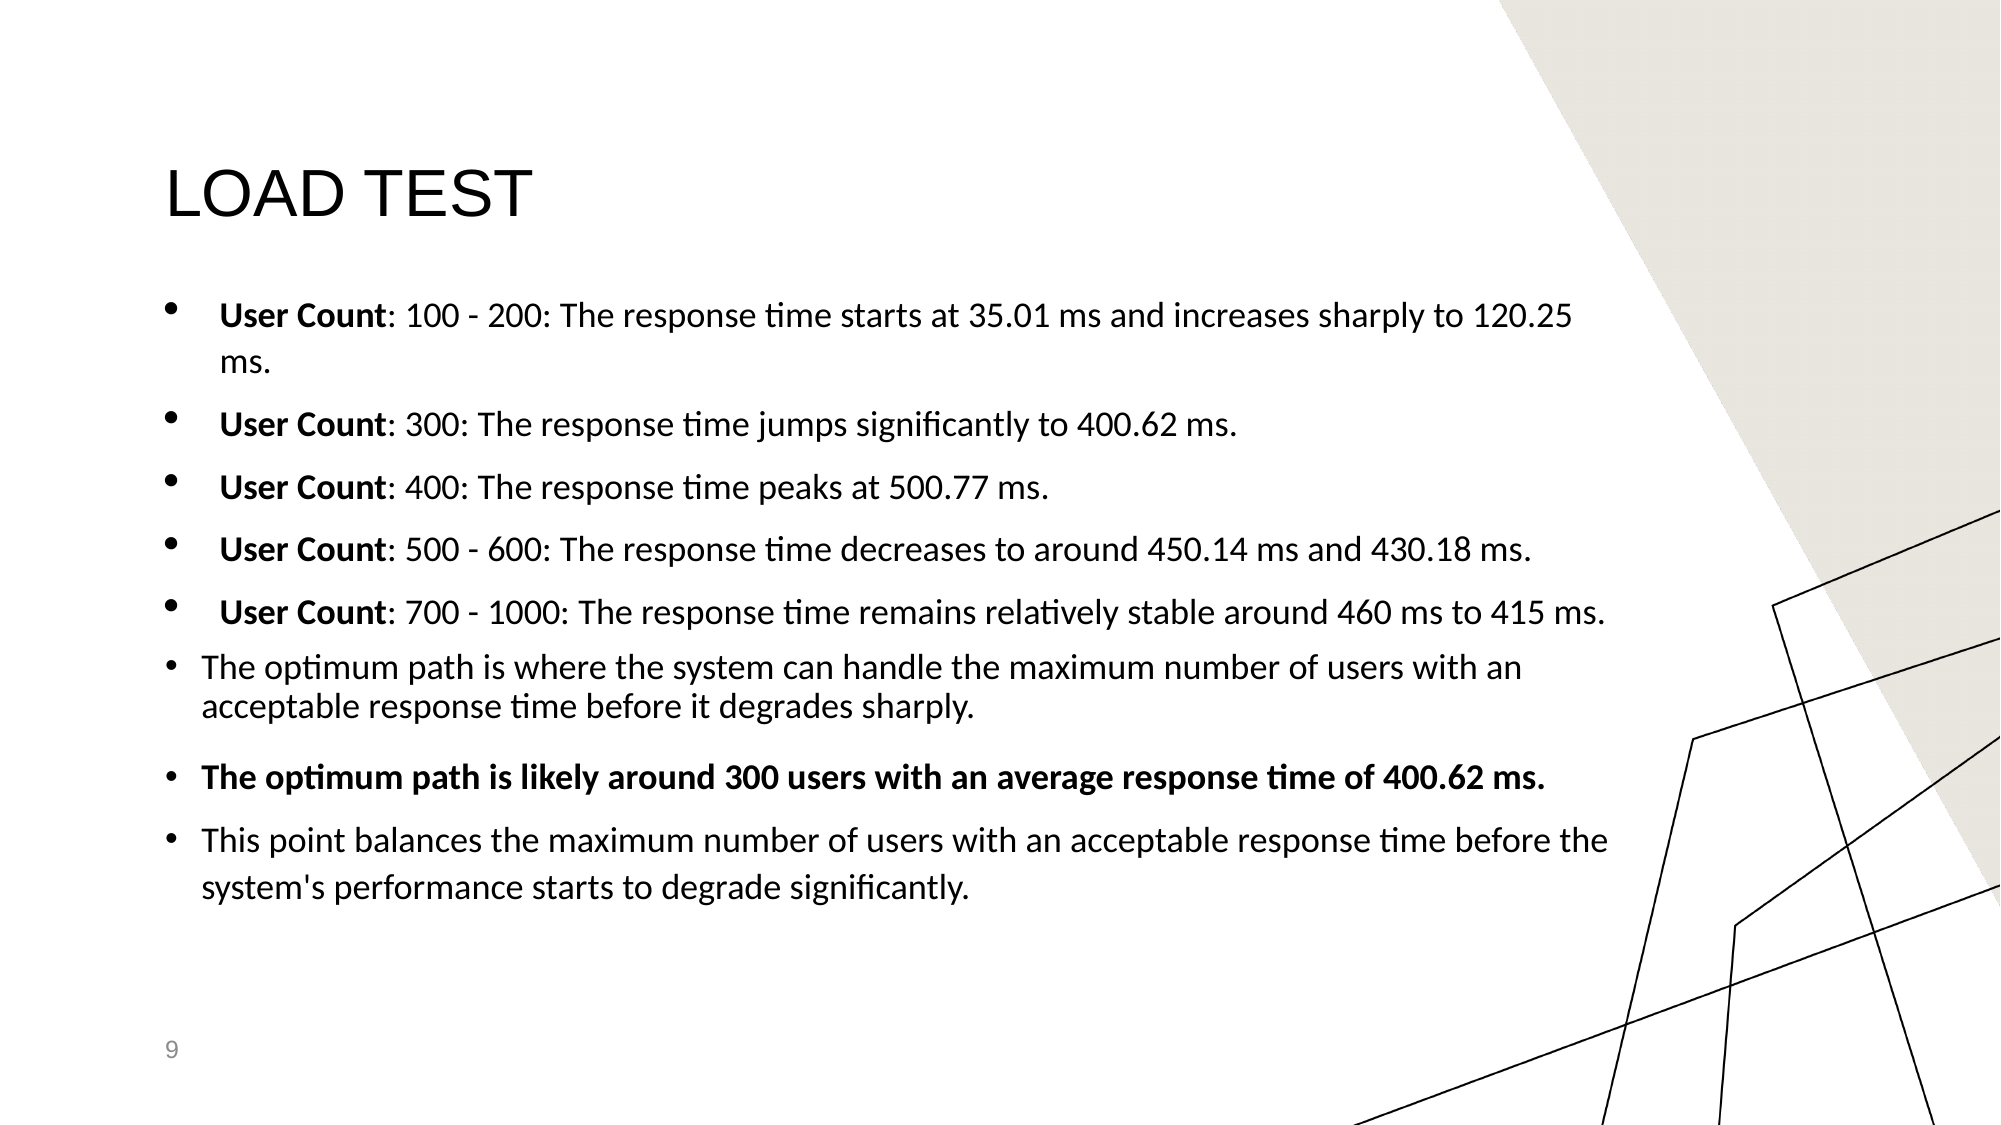

# Load Test
User Count: 100 - 200: The response time starts at 35.01 ms and increases sharply to 120.25 ms.
User Count: 300: The response time jumps significantly to 400.62 ms.
User Count: 400: The response time peaks at 500.77 ms.
User Count: 500 - 600: The response time decreases to around 450.14 ms and 430.18 ms.
User Count: 700 - 1000: The response time remains relatively stable around 460 ms to 415 ms.
The optimum path is where the system can handle the maximum number of users with an acceptable response time before it degrades sharply.
The optimum path is likely around 300 users with an average response time of 400.62 ms.
This point balances the maximum number of users with an acceptable response time before the system's performance starts to degrade significantly.

9